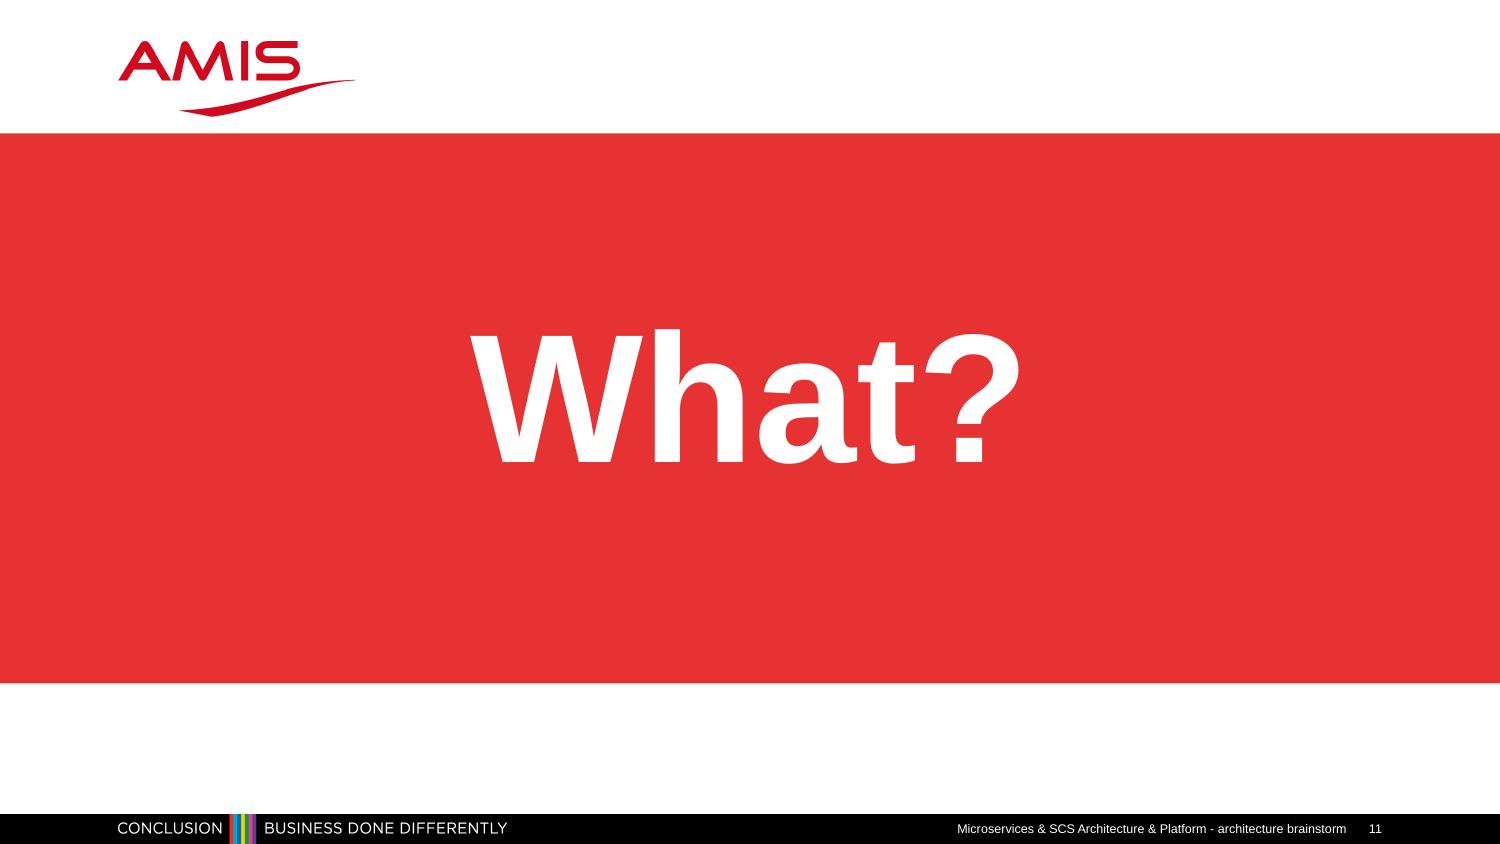

# What?
Microservices & SCS Architecture & Platform - architecture brainstorm
11